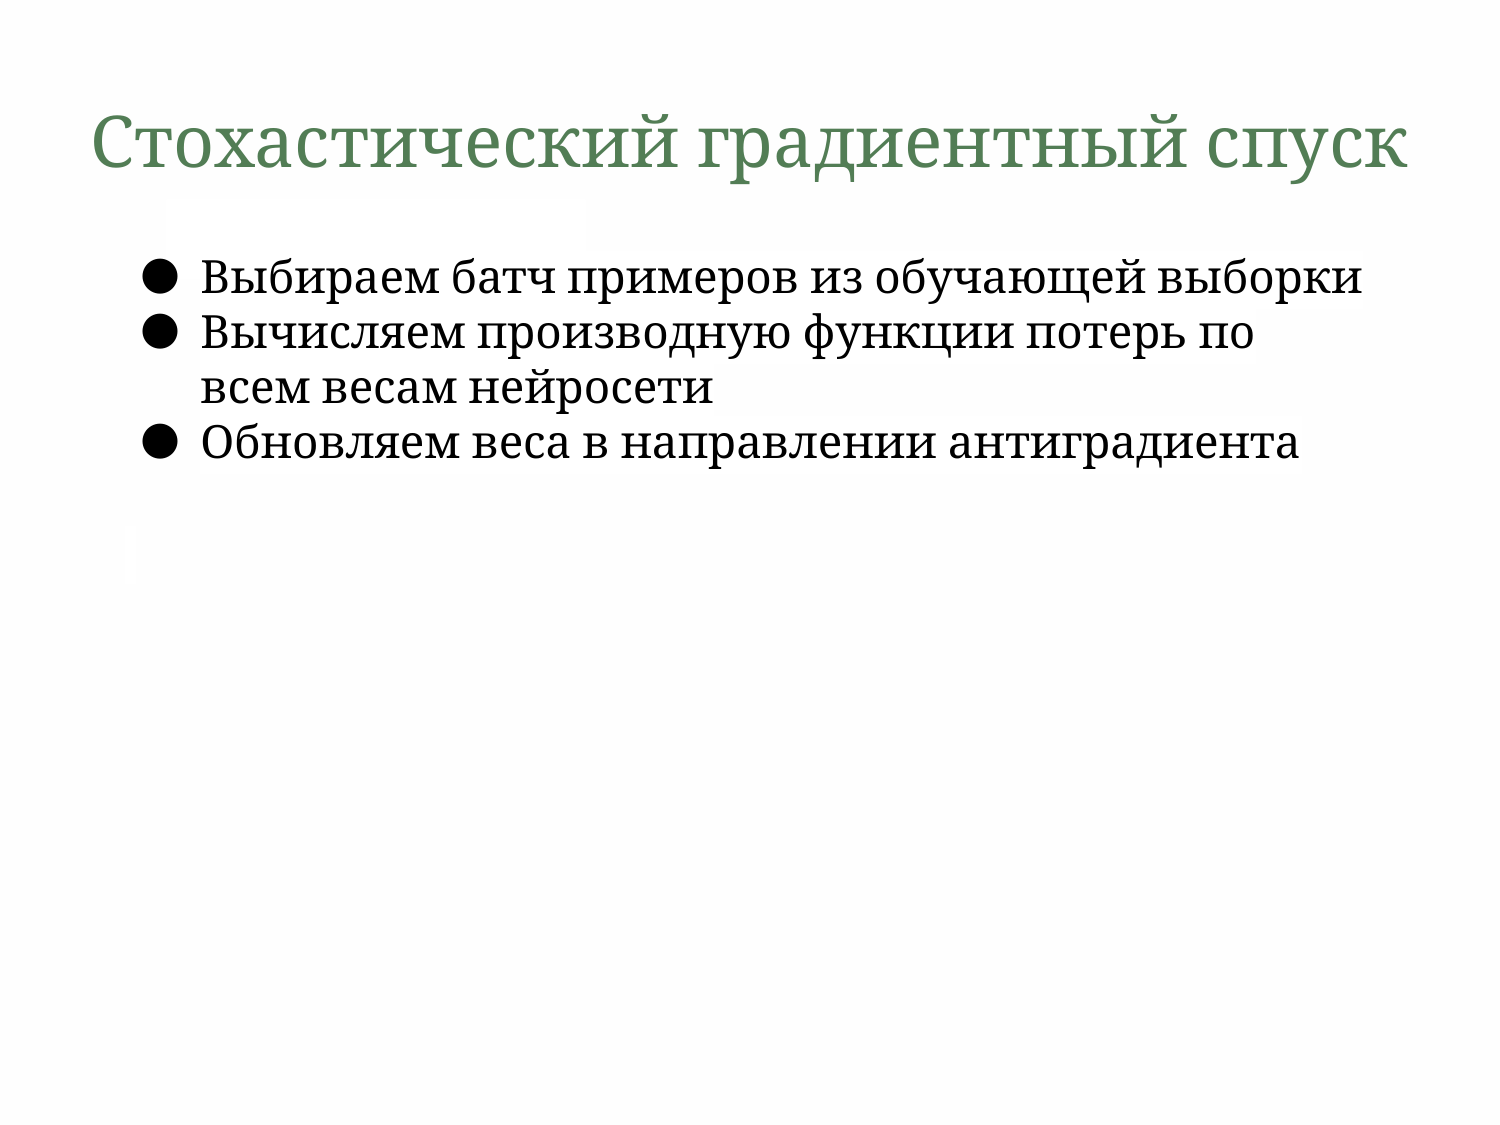

# Стохастический градиентный спуск

Выбираем батч примеров из обучающей выборки
Вычисляем производную функции потерь по всем весам нейросети
Обновляем веса в направлении антиградиента